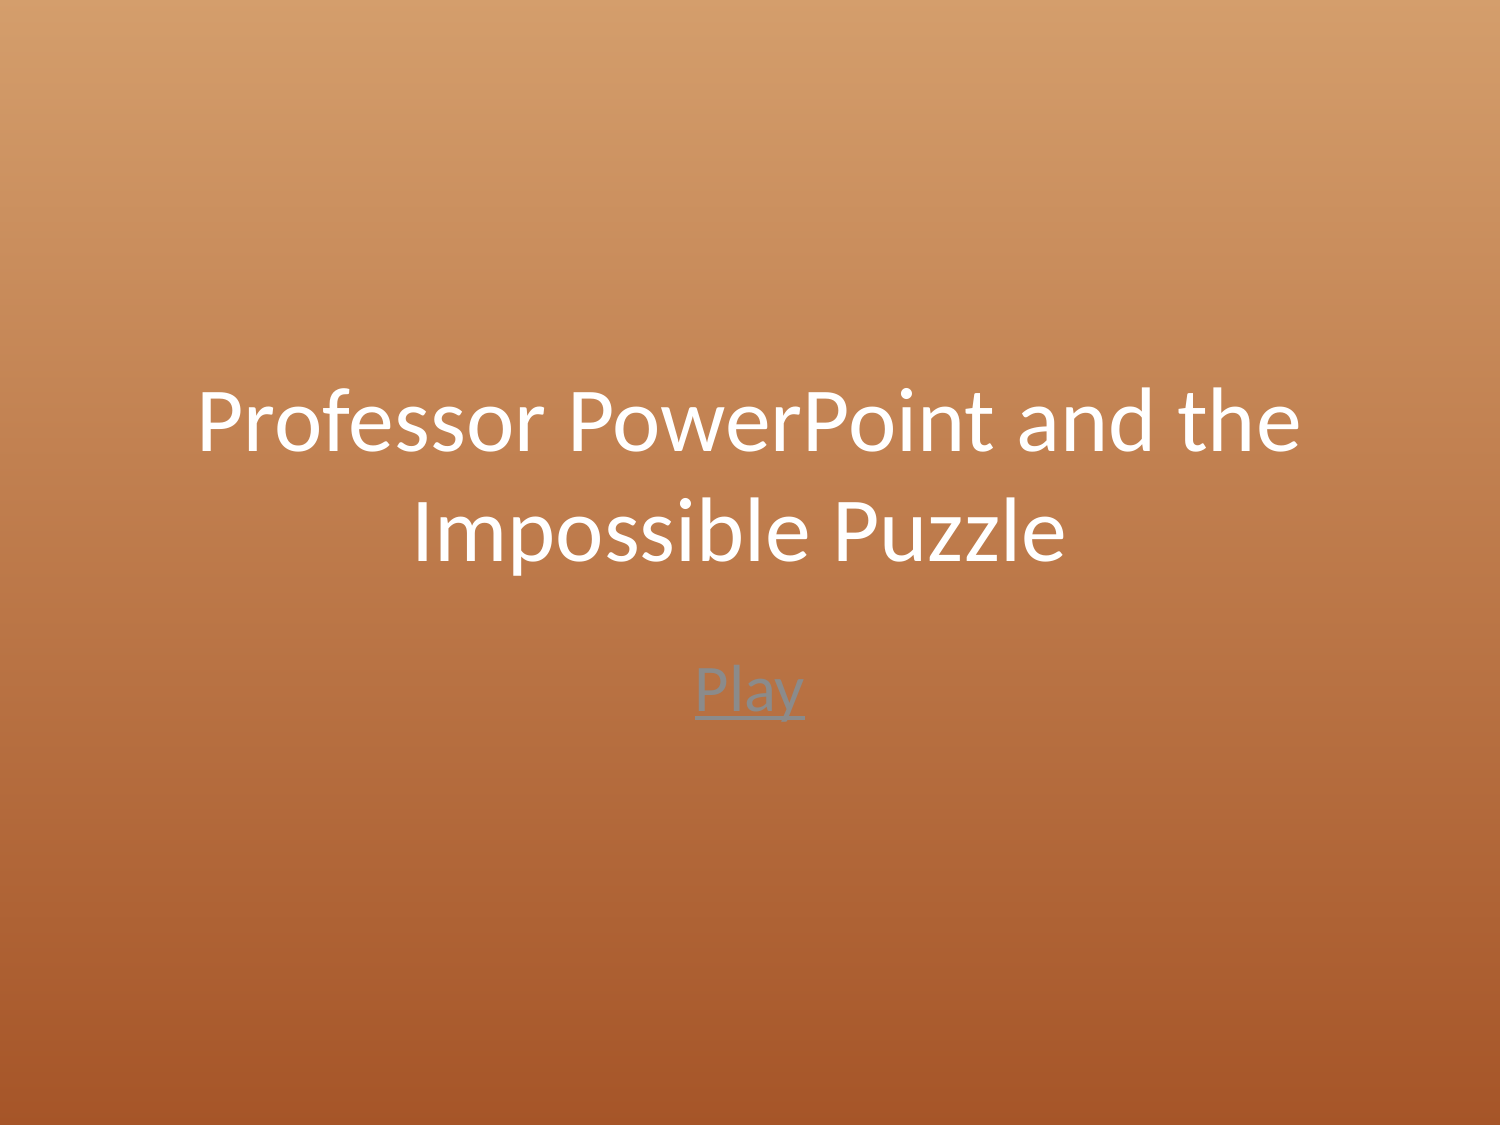

# Professor PowerPoint and the Impossible Puzzle
Play